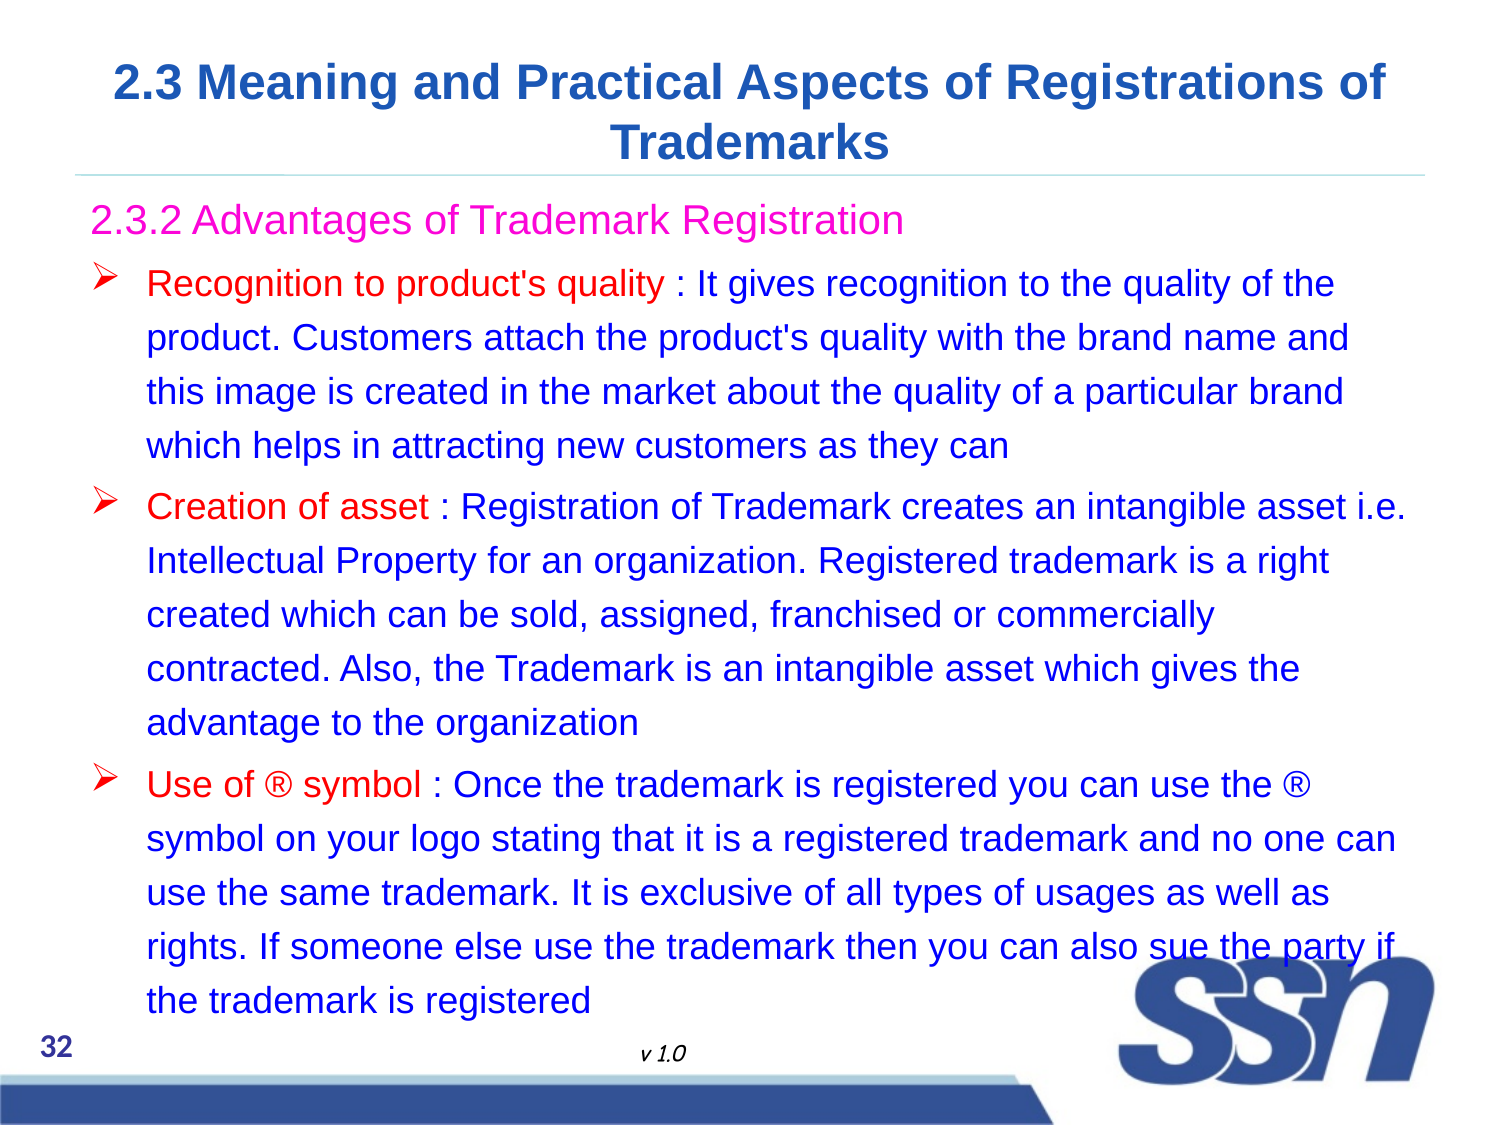

# 2.3 Meaning and Practical Aspects of Registrations of Trademarks
2.3.2 Advantages of Trademark Registration
Recognition to product's quality : It gives recognition to the quality of the product. Customers attach the product's quality with the brand name and this image is created in the market about the quality of a particular brand which helps in attracting new customers as they can
Creation of asset : Registration of Trademark creates an intangible asset i.e. Intellectual Property for an organization. Registered trademark is a right created which can be sold, assigned, franchised or commercially contracted. Also, the Trademark is an intangible asset which gives the advantage to the organization
Use of ® symbol : Once the trademark is registered you can use the ® symbol on your logo stating that it is a registered trademark and no one can use the same trademark. It is exclusive of all types of usages as well as rights. If someone else use the trademark then you can also sue the party if the trademark is registered